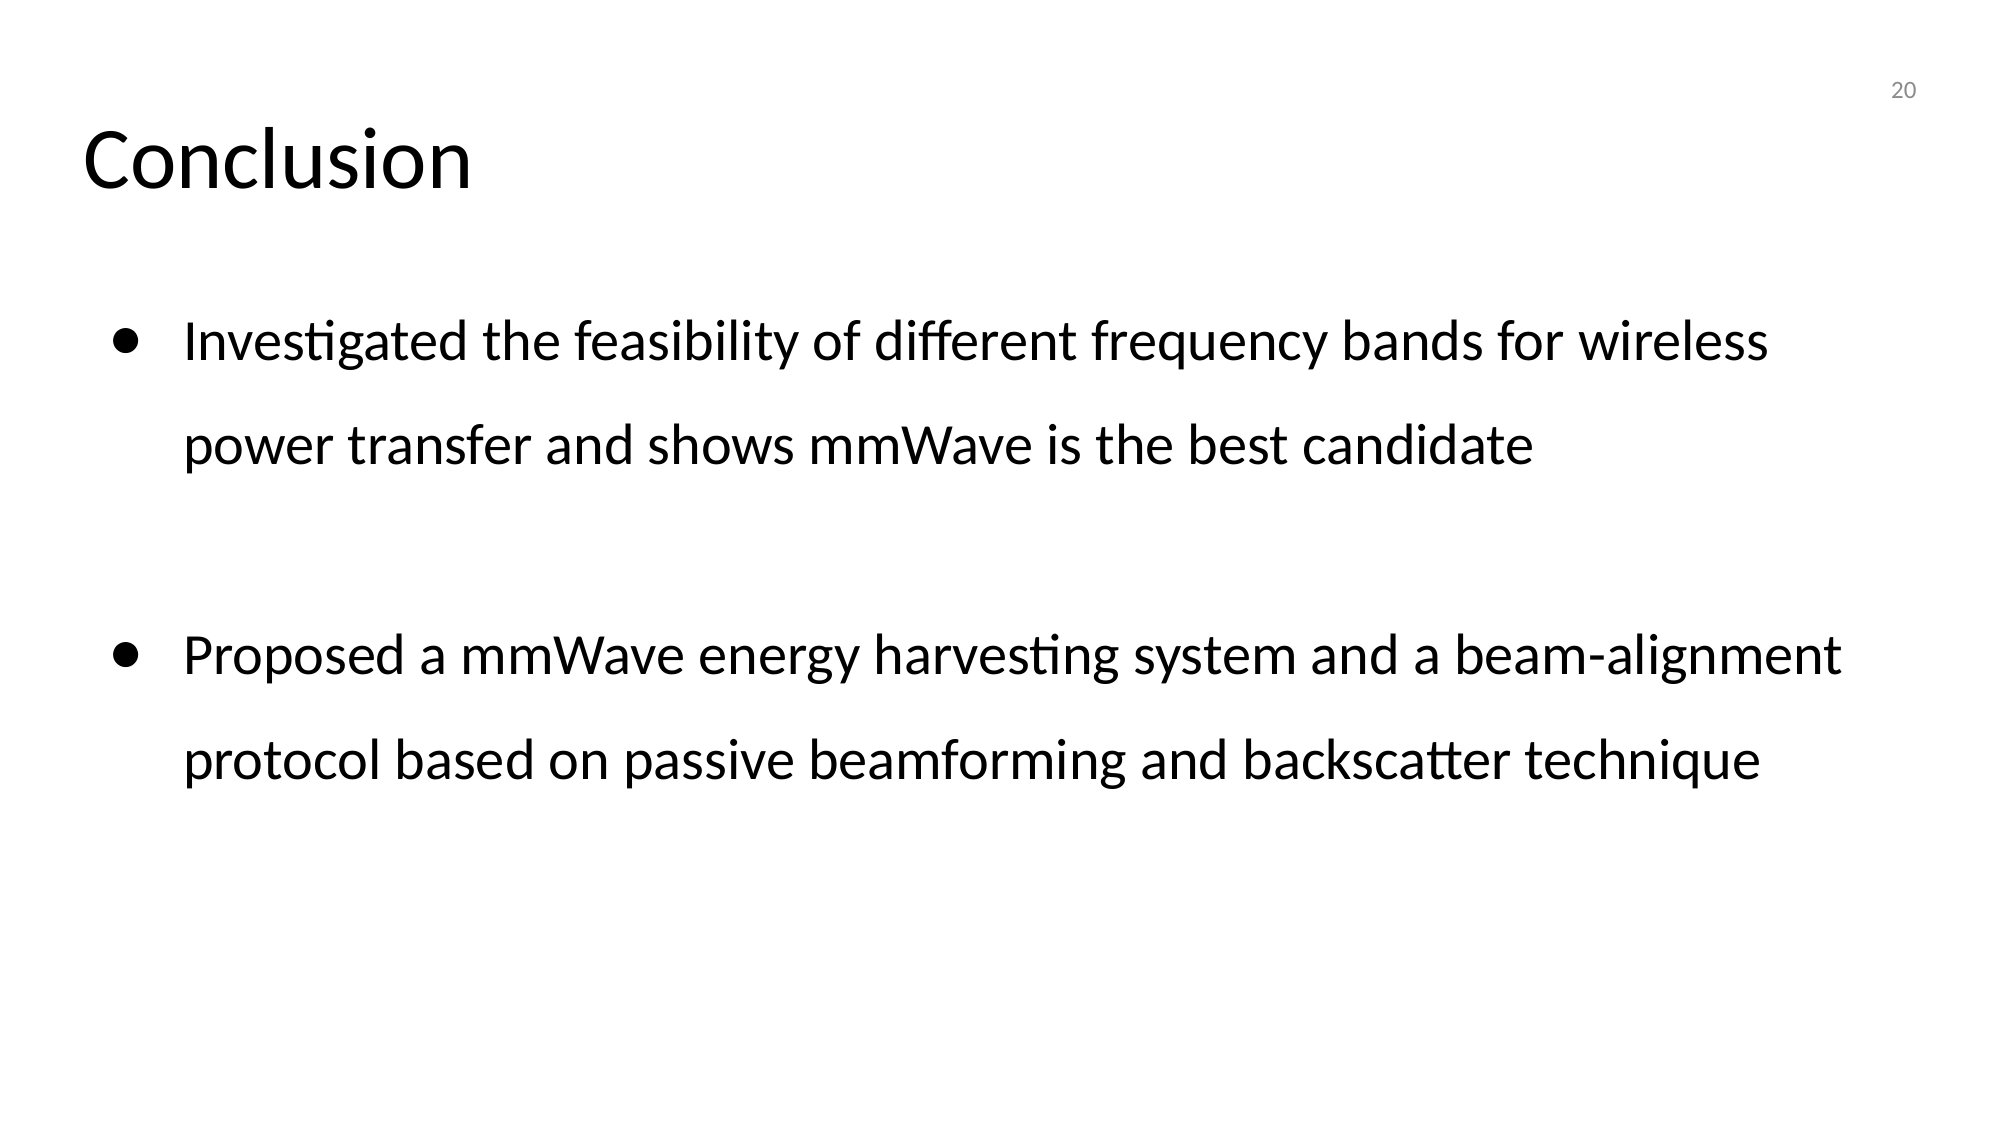

20
# Conclusion
Investigated the feasibility of different frequency bands for wireless power transfer and shows mmWave is the best candidate

Proposed a mmWave energy harvesting system and a beam-alignment protocol based on passive beamforming and backscatter technique